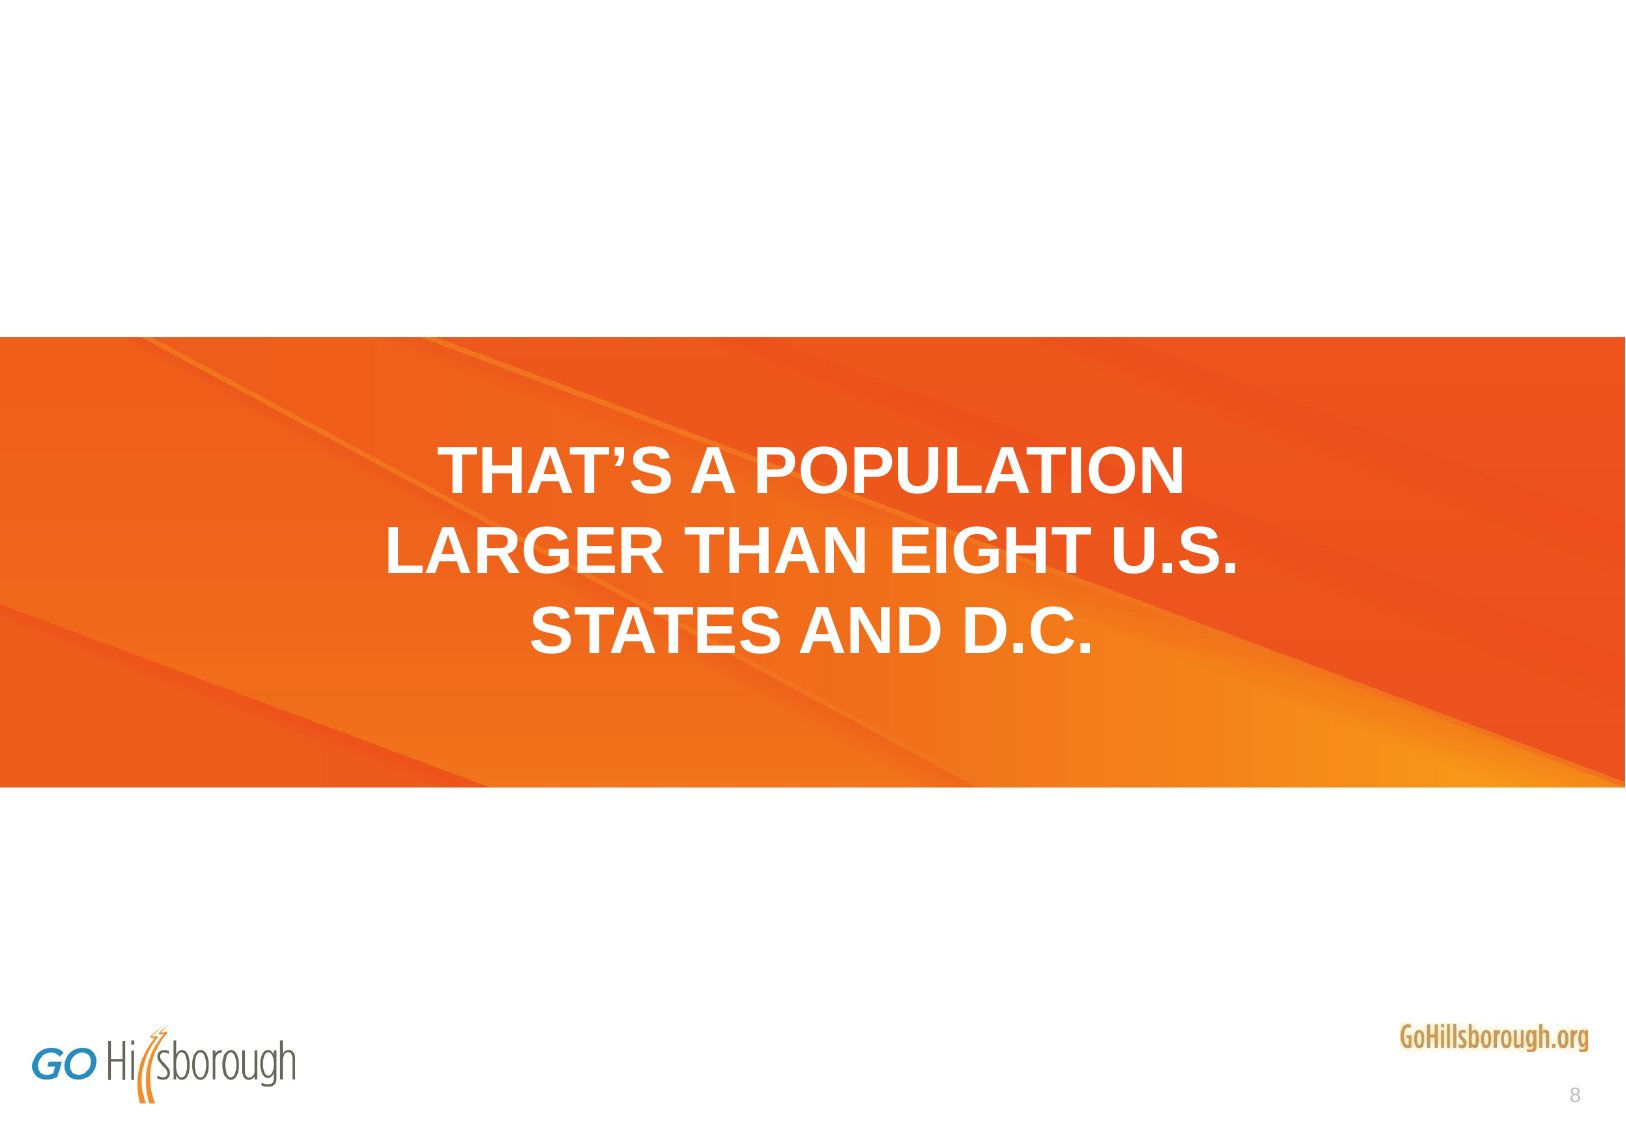

# THAT’S A POPULATION LARGER THAN EIGHT U.S. STATES AND D.C.